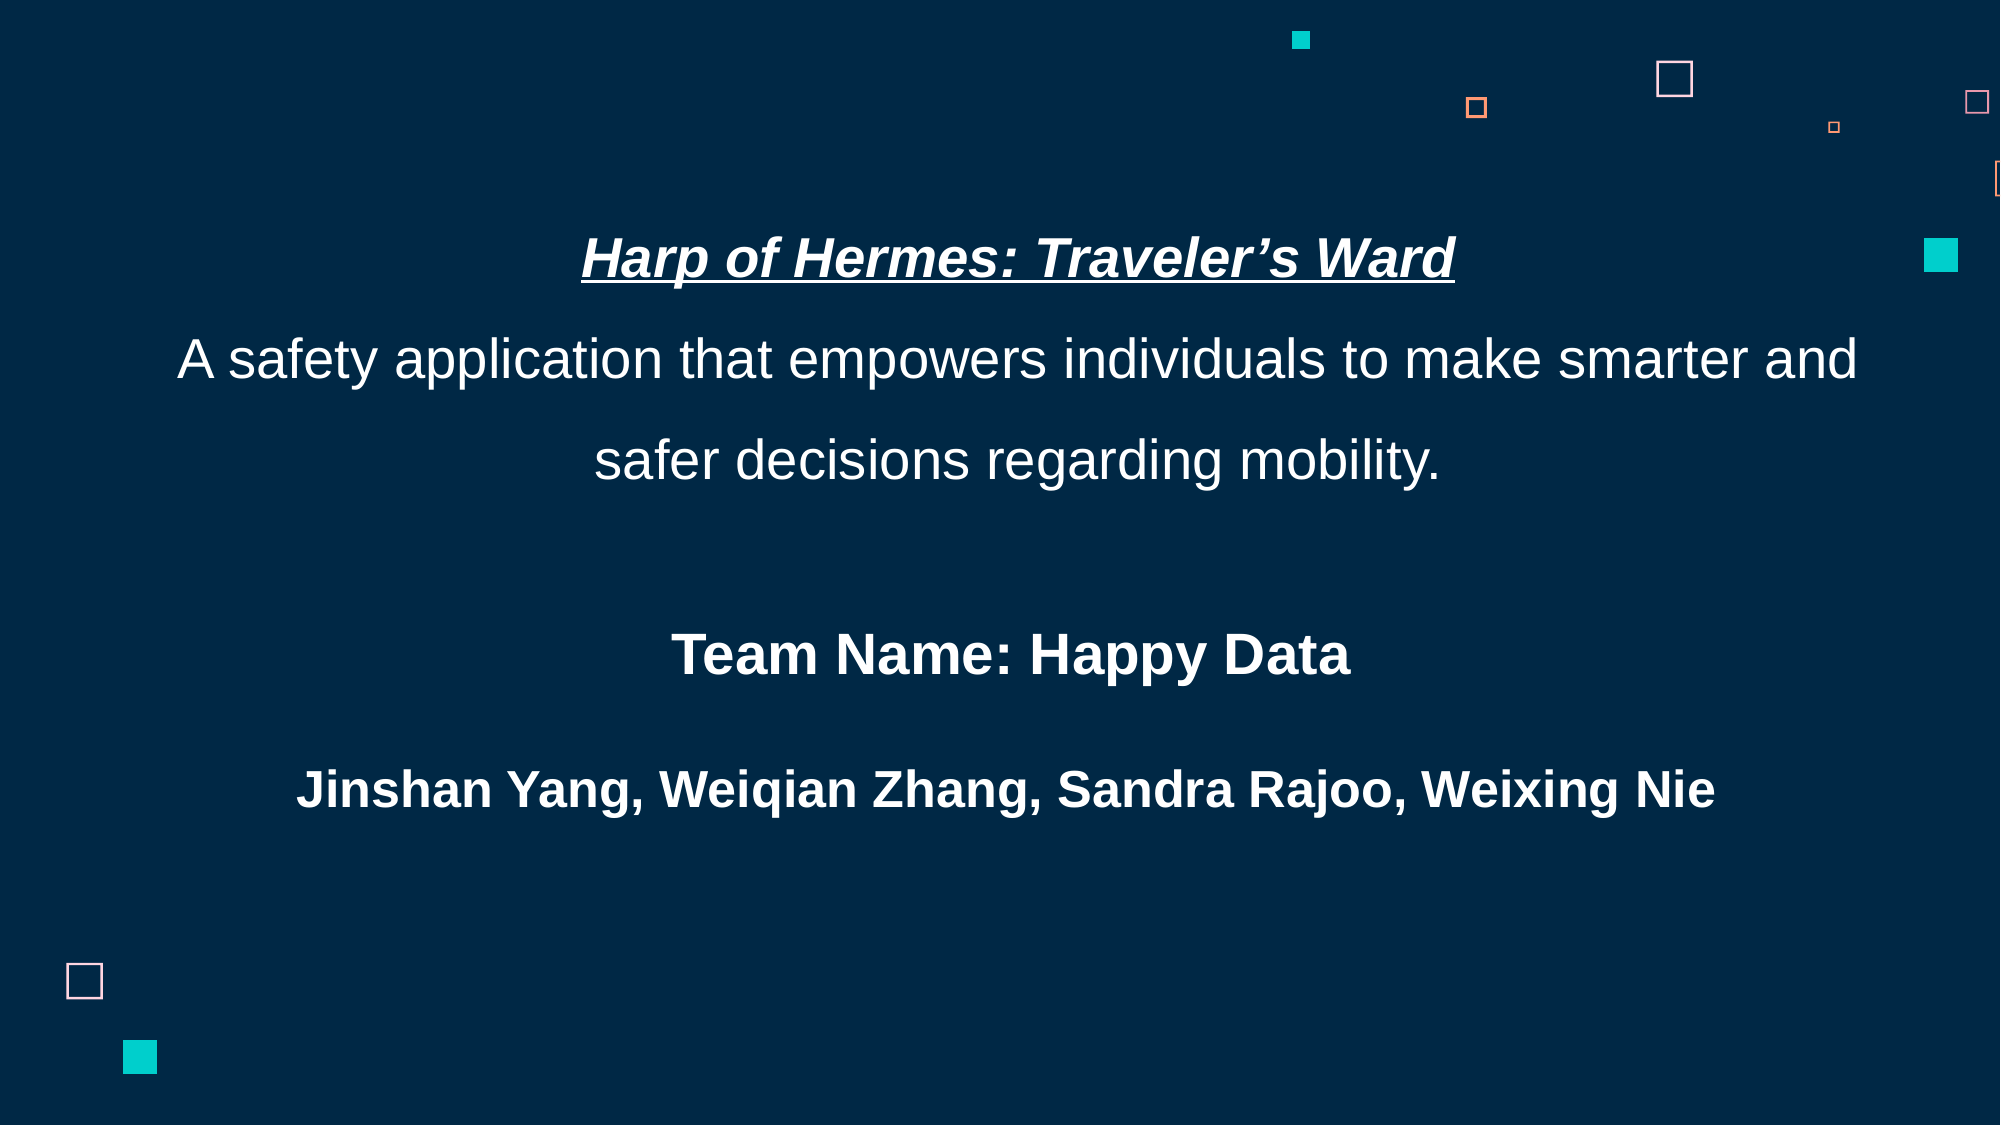

Harp of Hermes: Traveler’s Ward
A safety application that empowers individuals to make smarter and safer decisions regarding mobility.

Team Name: Happy Data

Jinshan Yang, Weiqian Zhang, Sandra Rajoo, Weixing Nie